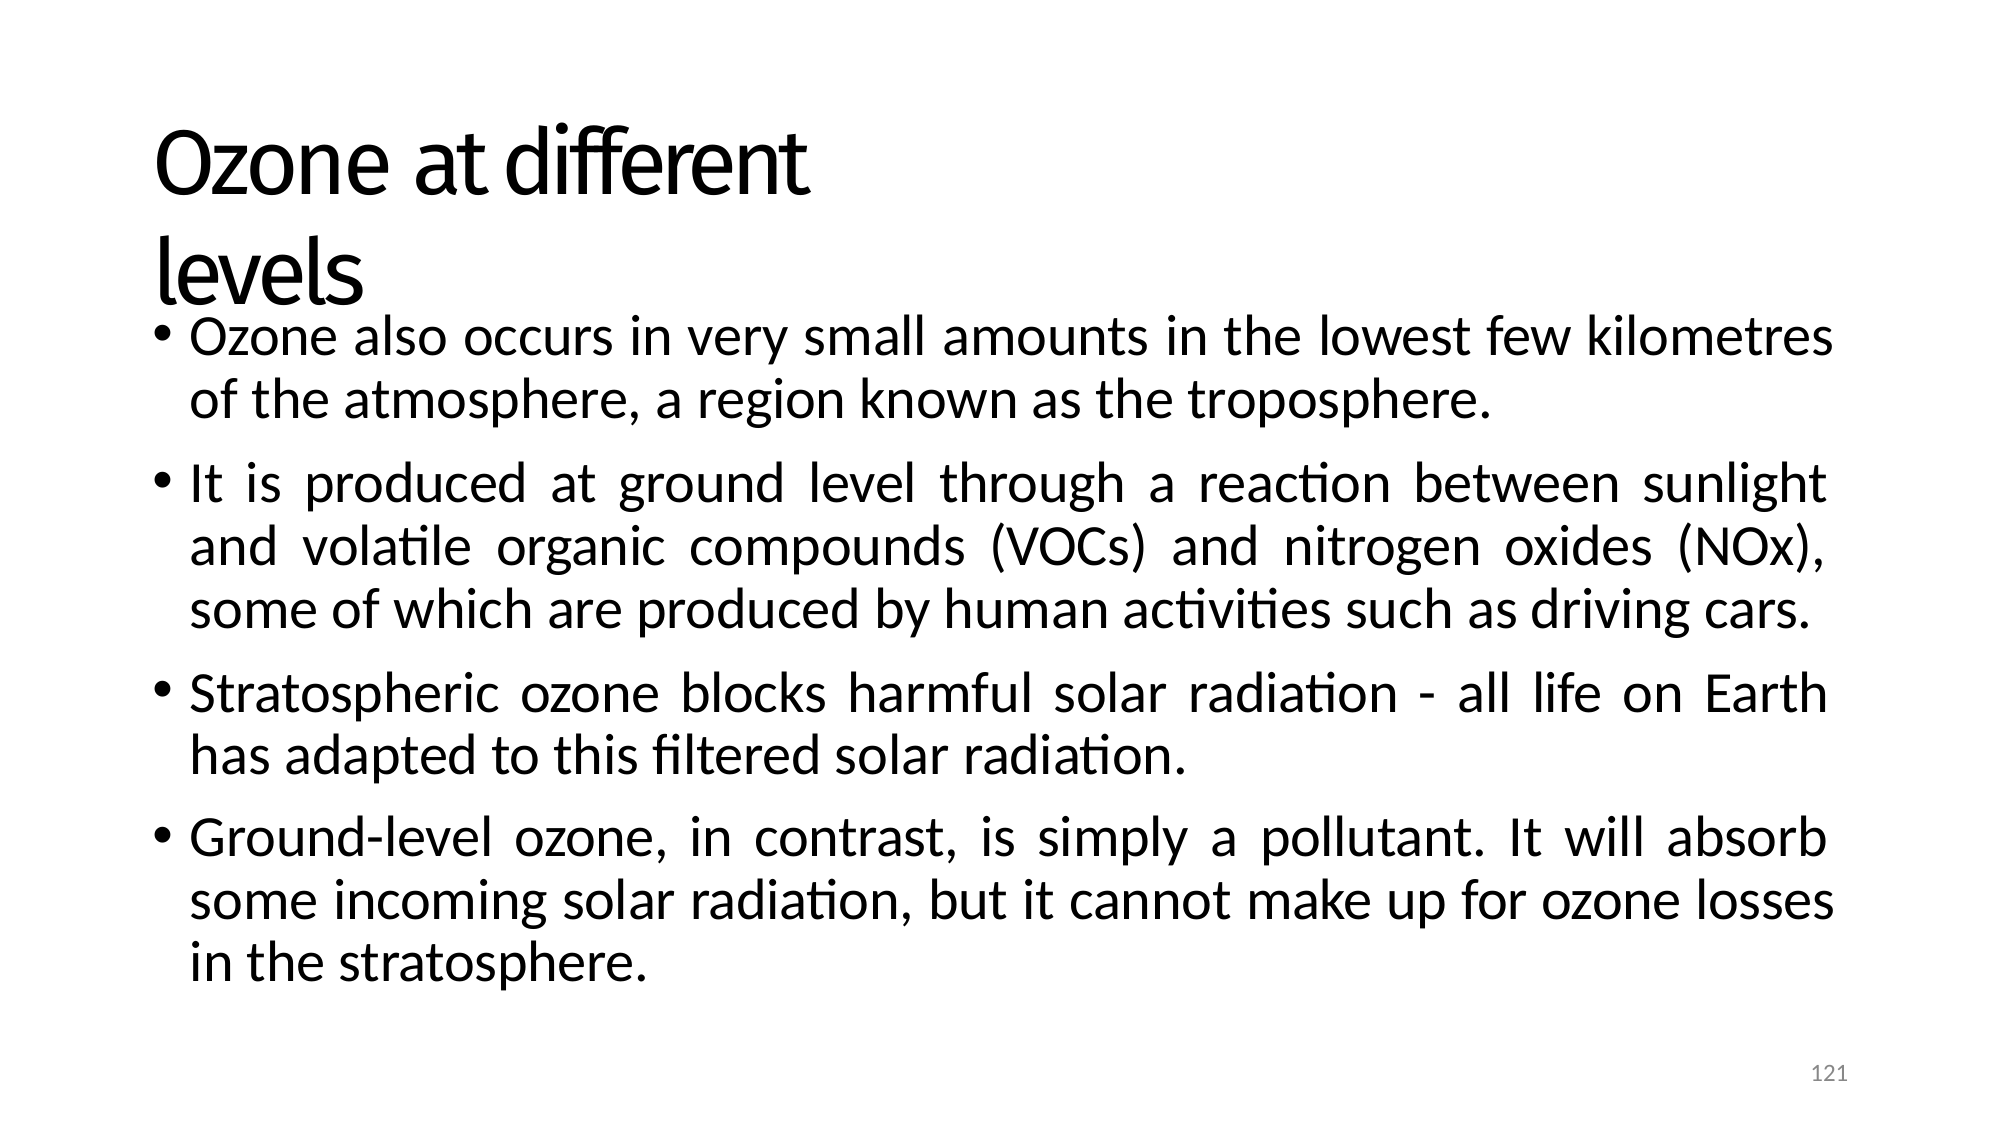

# Ozone at different levels
Ozone also occurs in very small amounts in the lowest few kilometres  of the atmosphere, a region known as the troposphere.
It is produced at ground level through a reaction between sunlight  and volatile organic compounds (VOCs) and nitrogen oxides (NOx),  some of which are produced by human activities such as driving cars.
Stratospheric ozone blocks harmful solar radiation - all life on Earth  has adapted to this filtered solar radiation.
Ground-level ozone, in contrast, is simply a pollutant. It will absorb  some incoming solar radiation, but it cannot make up for ozone losses  in the stratosphere.
121